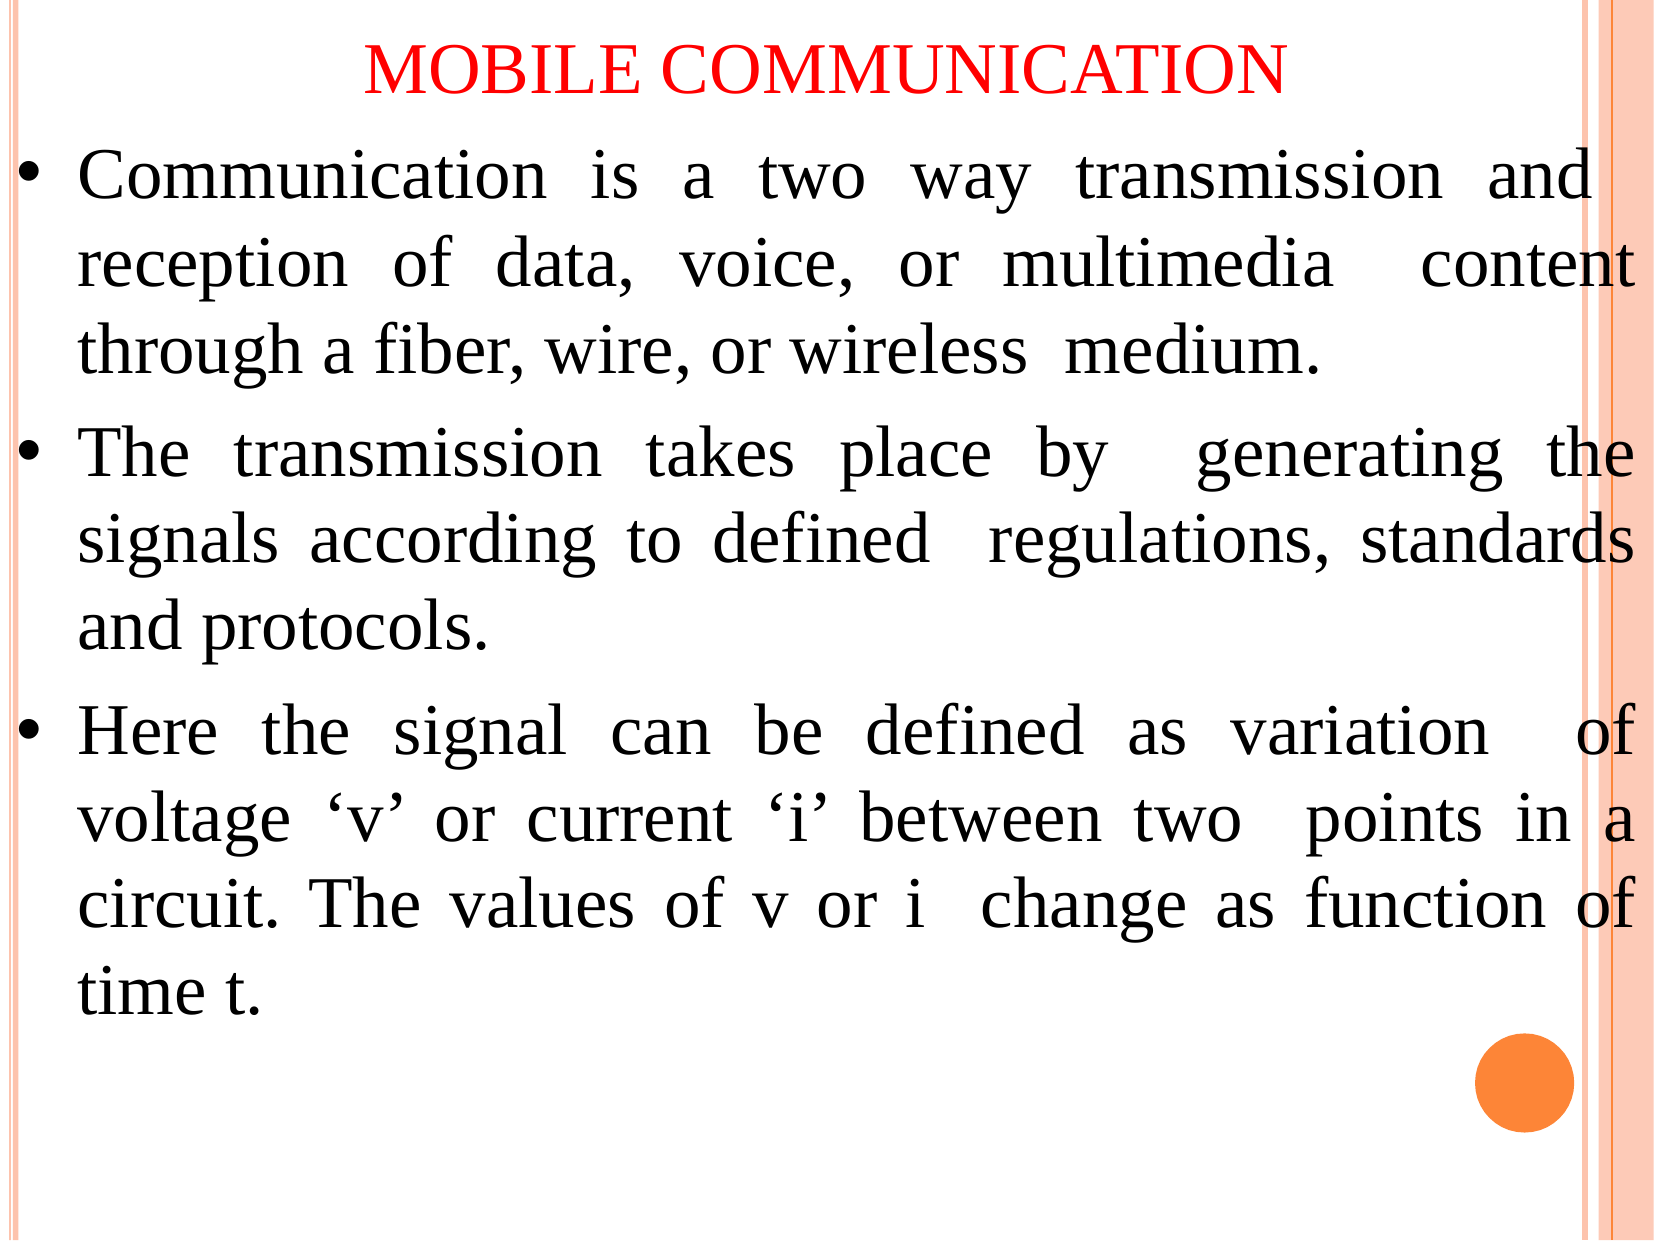

MOBILE COMMUNICATION
Communication is a two way transmission and  reception of data, voice, or multimedia  content through a fiber, wire, or wireless  medium.
The transmission takes place by  generating the signals according to defined  regulations, standards and protocols.
Here the signal can be defined as variation  of voltage ‘v’ or current ‘i’ between two  points in a circuit. The values of v or i  change as function of time t.